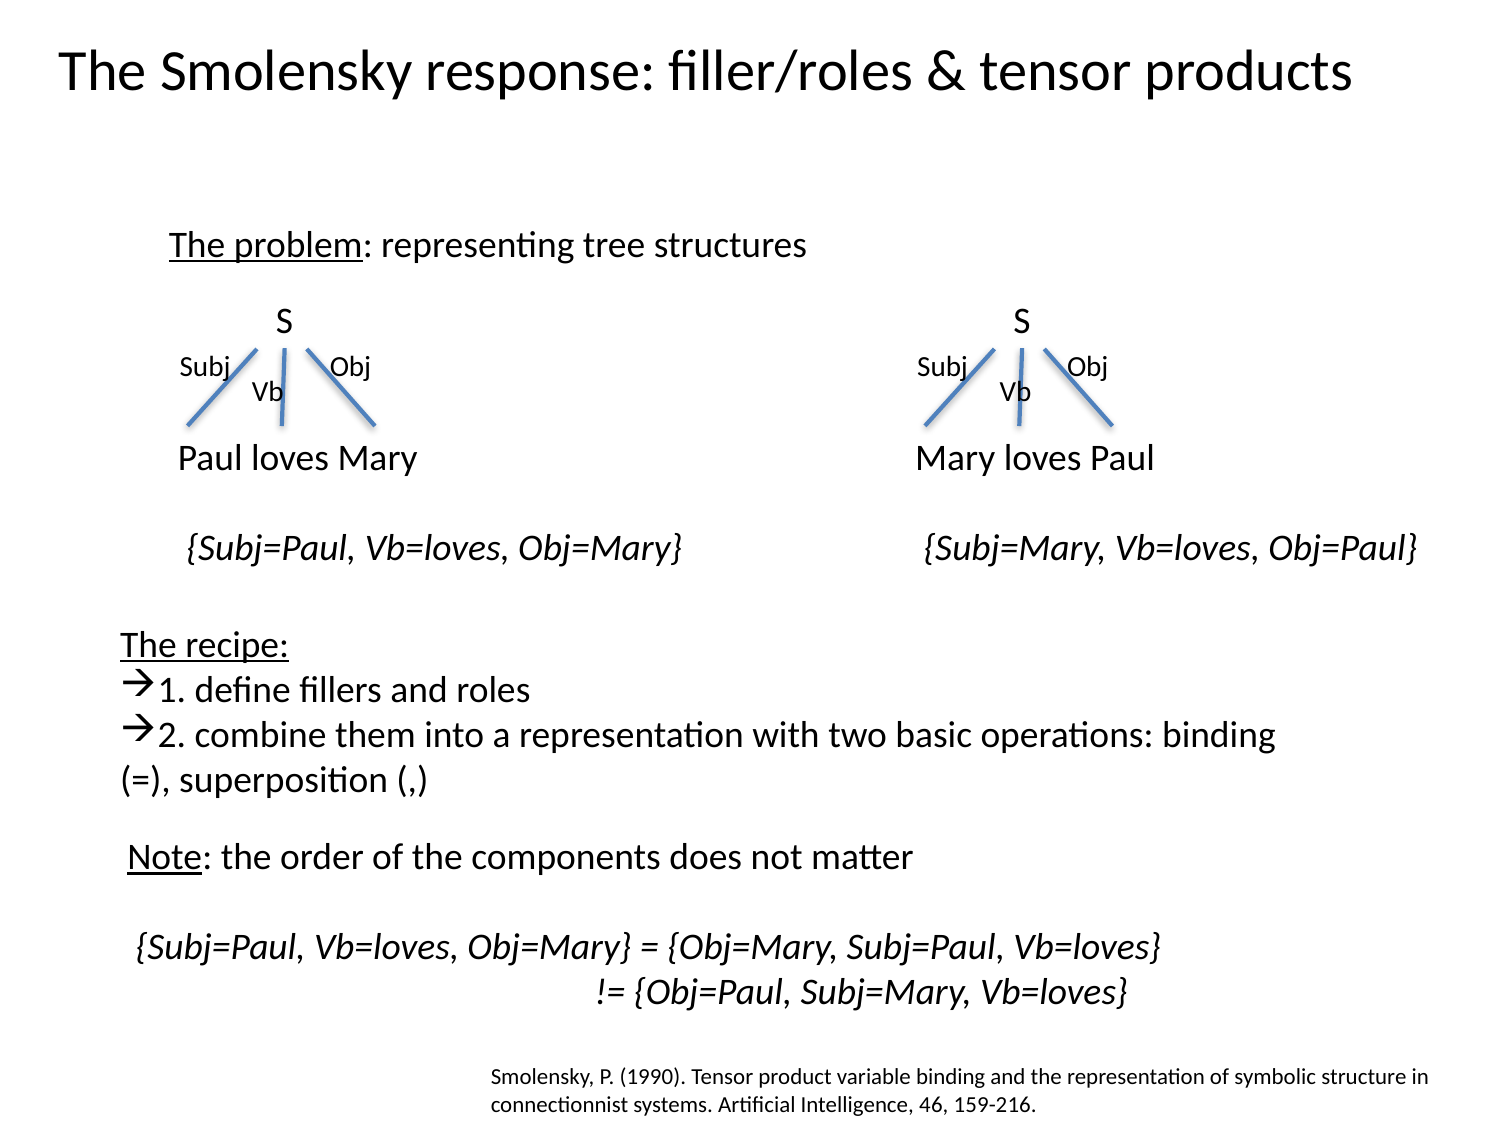

The Smolensky response: filler/roles & tensor products

The problem: representing tree structures
S
S
Subj
Obj
Subj
Obj
Vb
Vb
Paul loves Mary

 {Subj=Paul, Vb=loves, Obj=Mary}

Mary loves Paul

 {Subj=Mary, Vb=loves, Obj=Paul}

The recipe:
1. define fillers and roles
2. combine them into a representation with two basic operations: binding (=), superposition (,)
Note: the order of the components does not matter

 {Subj=Paul, Vb=loves, Obj=Mary} = {Obj=Mary, Subj=Paul, Vb=loves}
                                                       != {Obj=Paul, Subj=Mary, Vb=loves}
Smolensky, P. (1990). Tensor product variable binding and the representation of symbolic structure in connectionnist systems. Artificial Intelligence, 46, 159-216.